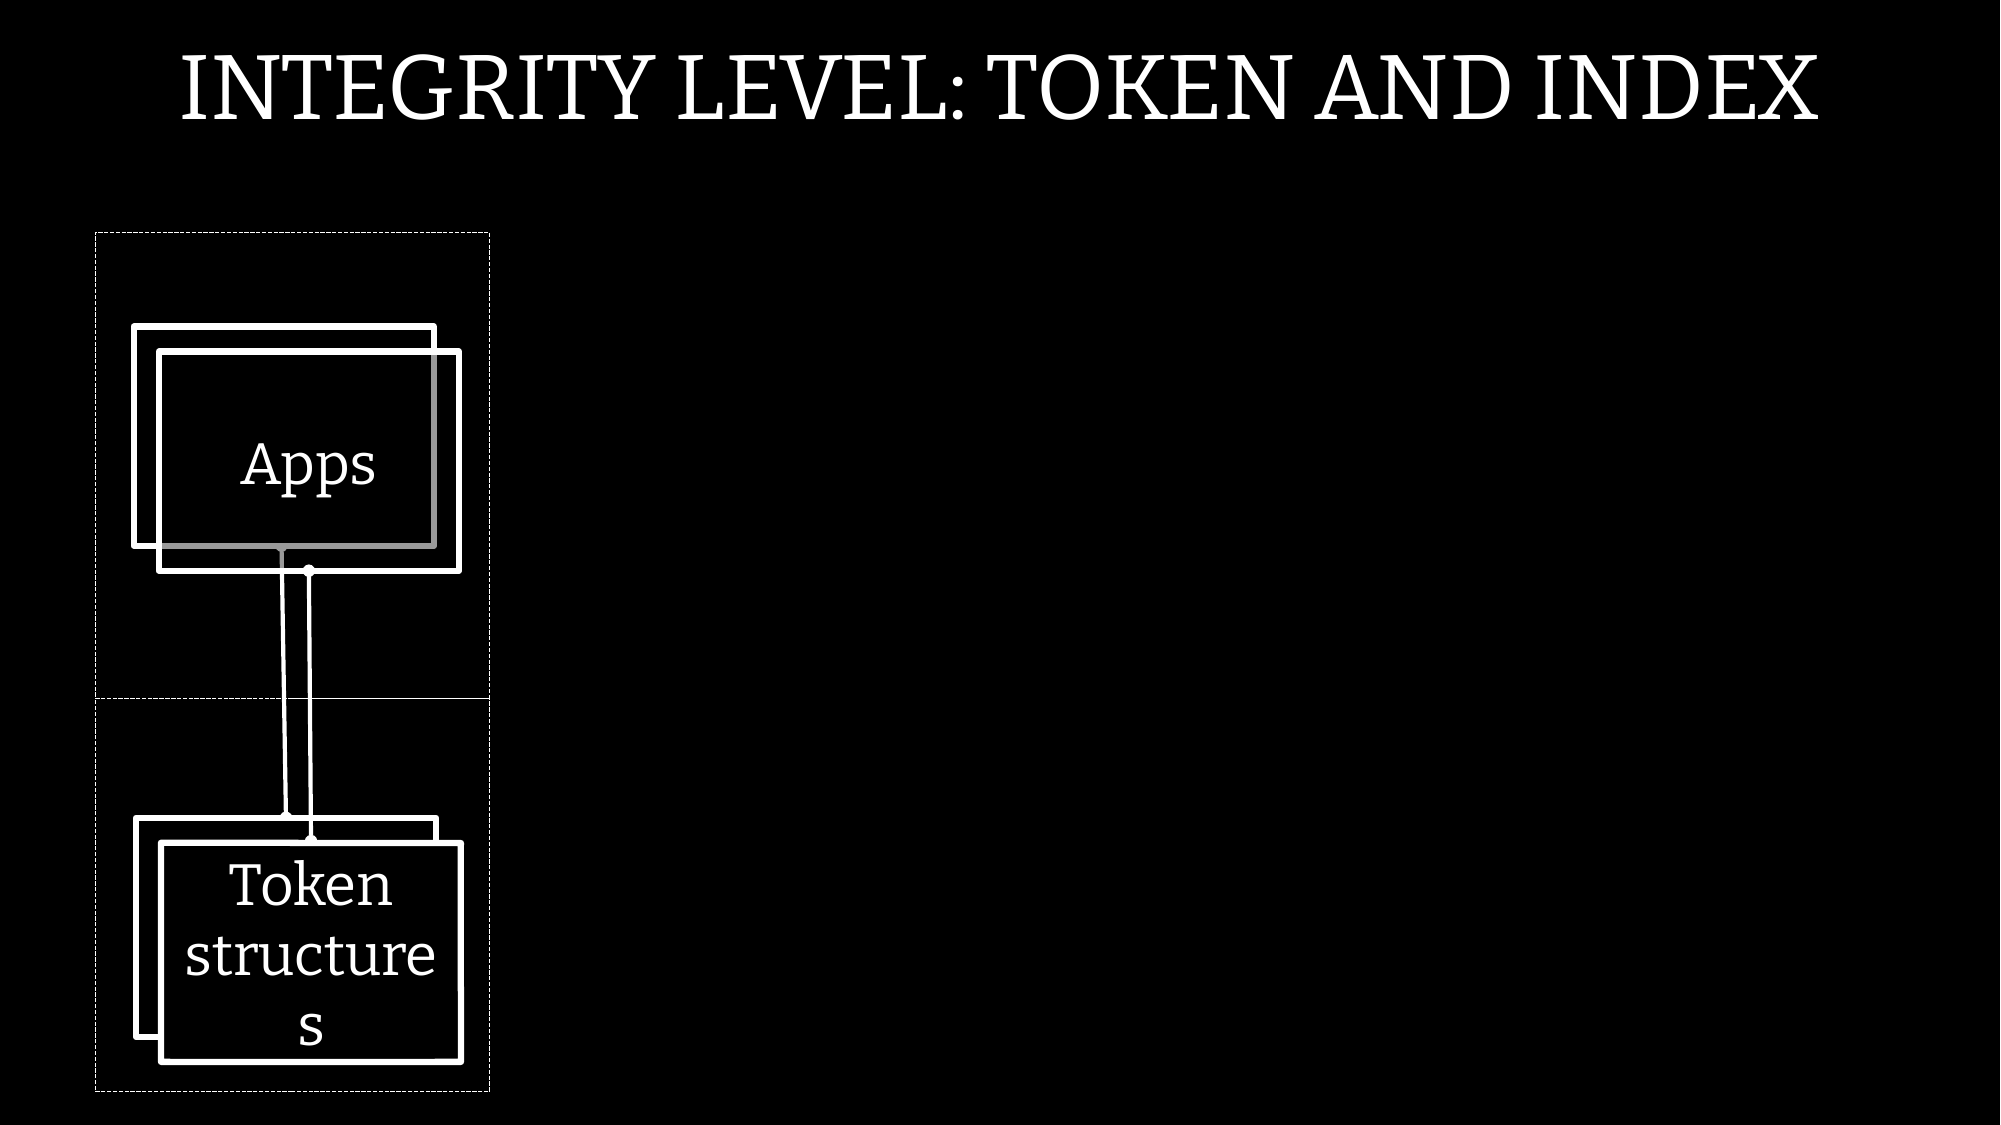

Integrity Level: Token and Index

Apps

Token structures